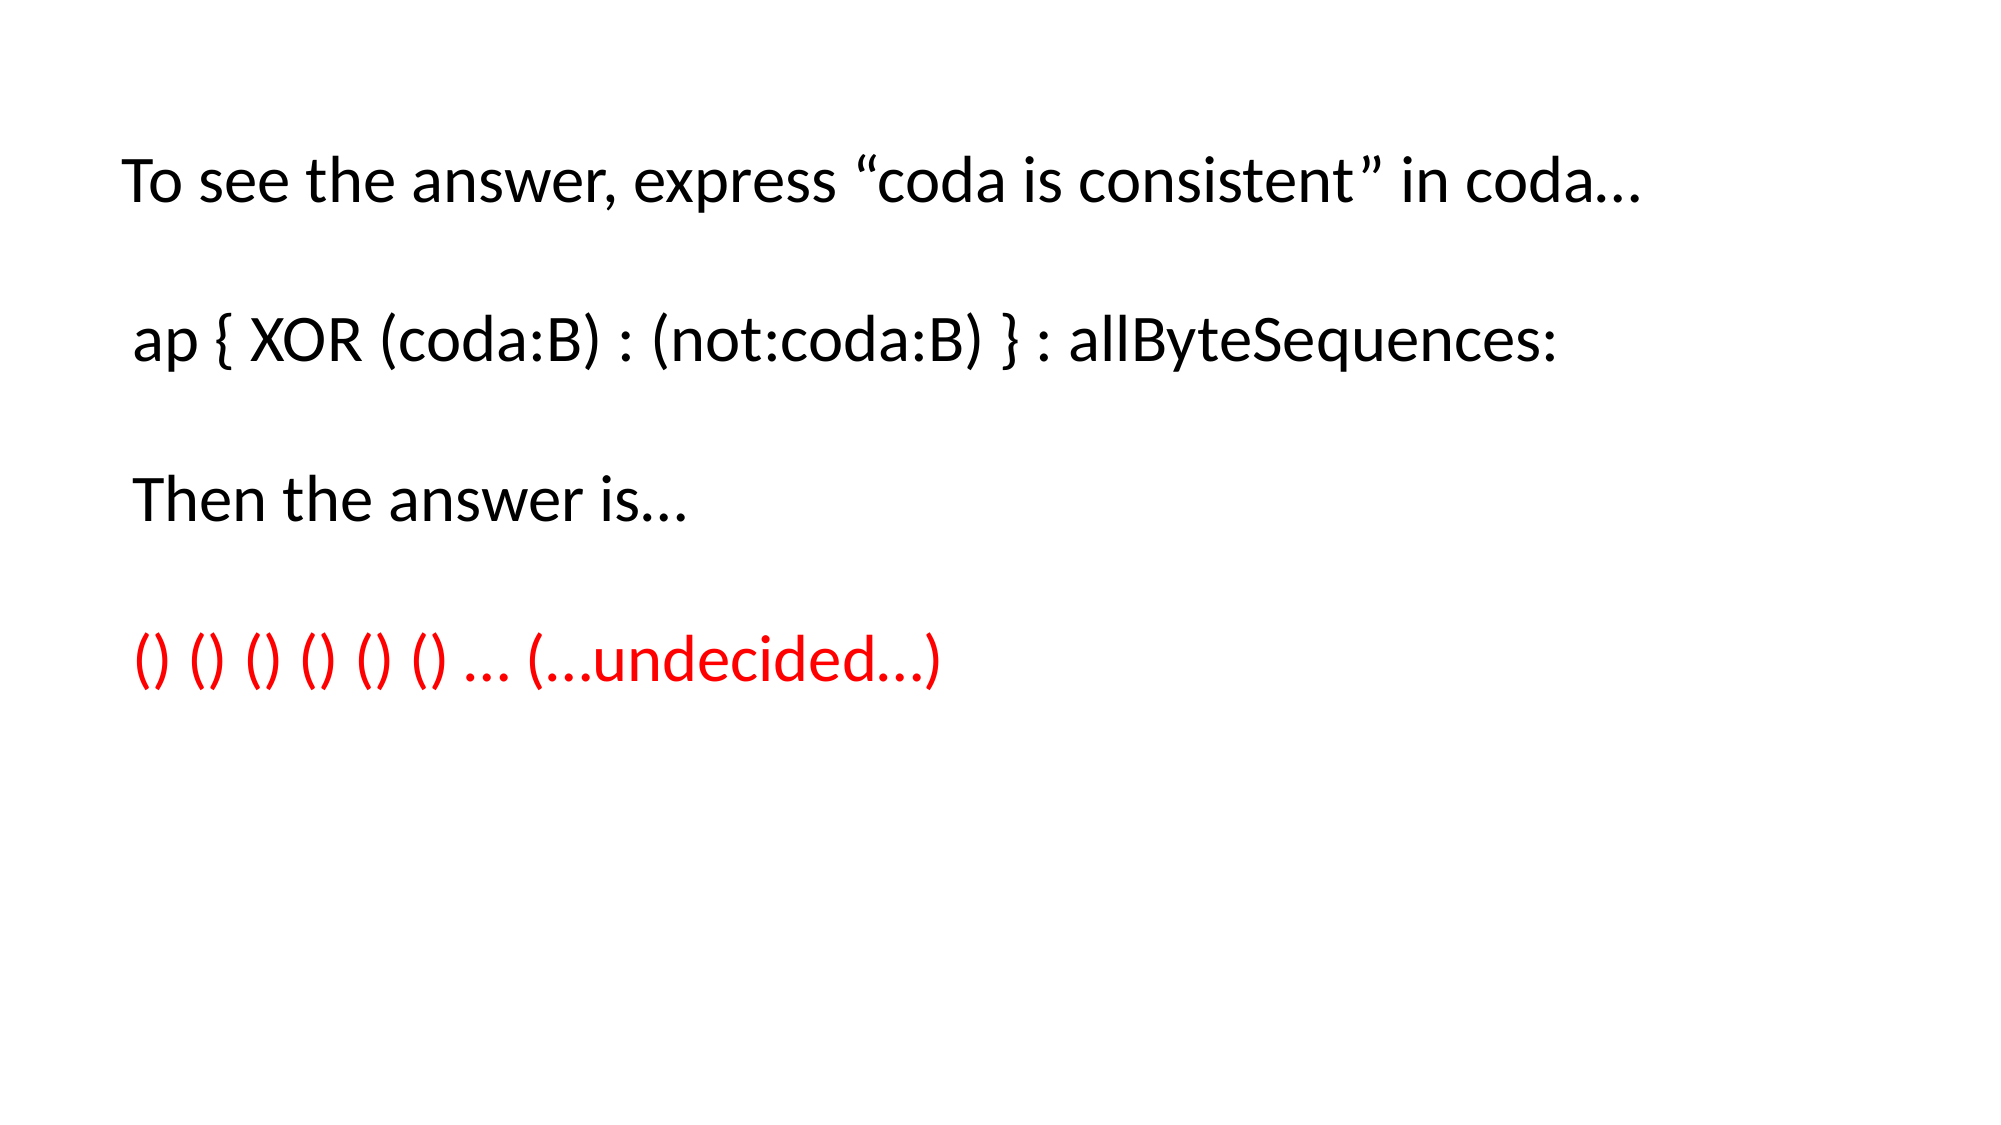

To see the answer, express “coda is consistent” in coda…
ap { XOR (coda:B) : (not:coda:B) } : allByteSequences:

Then the answer is…

() () () () () () … (…undecided…)